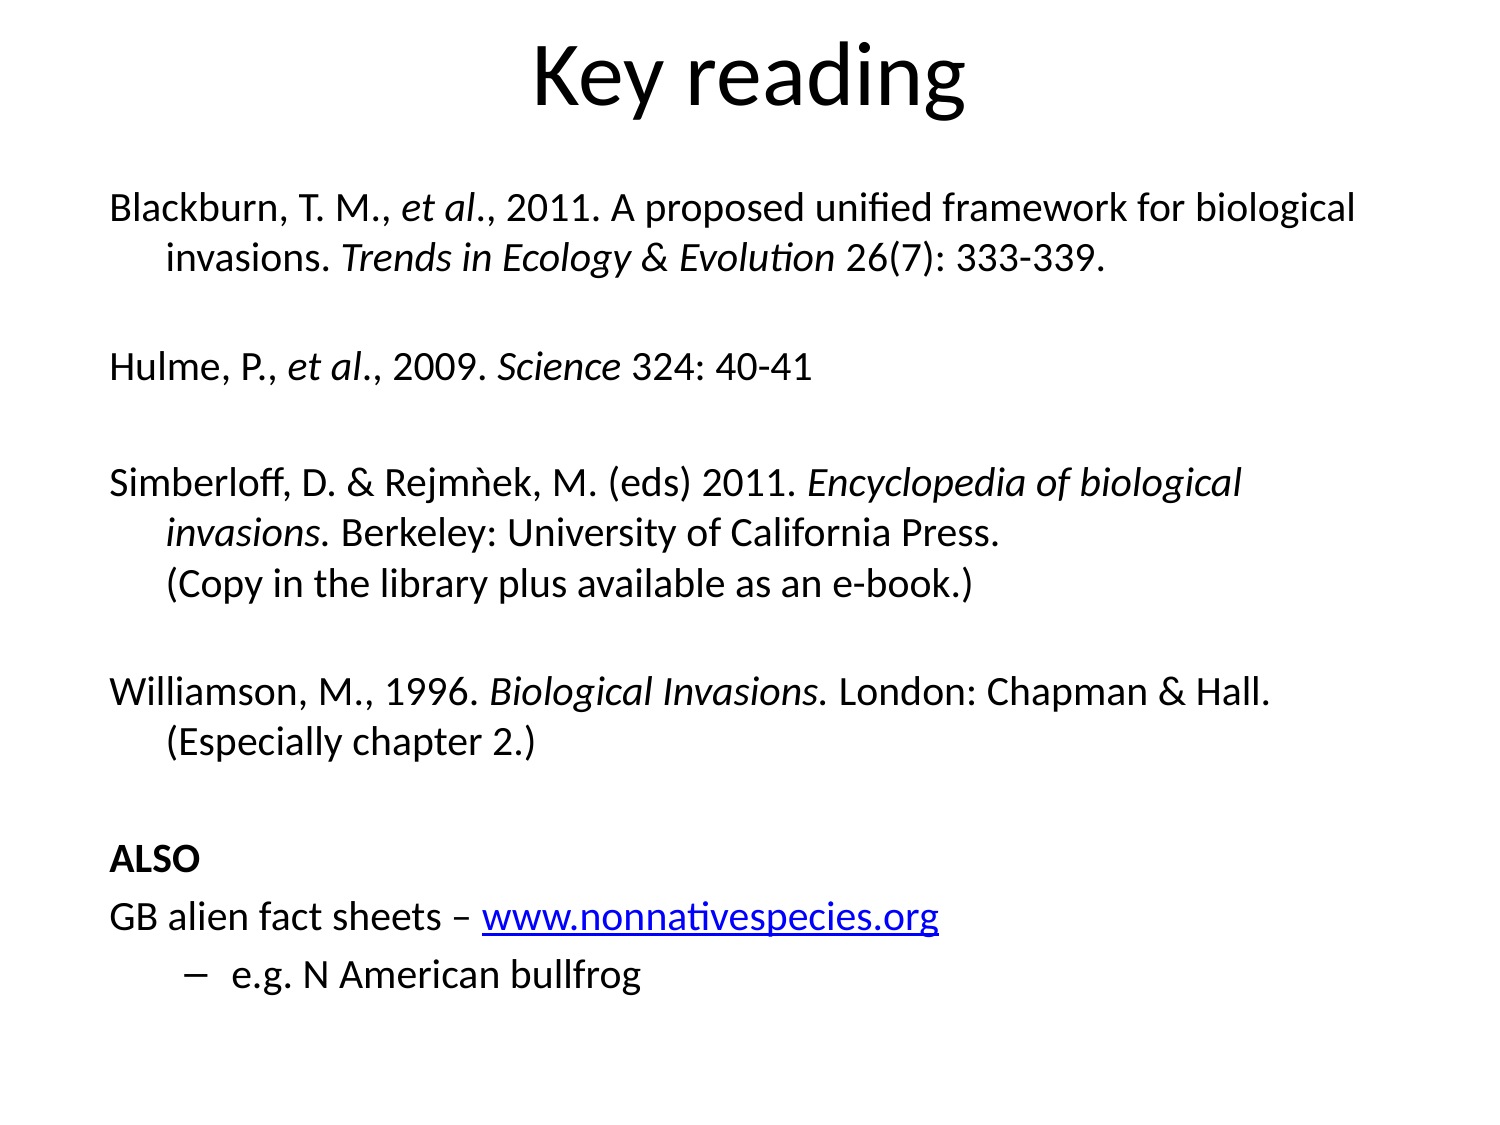

# Key reading
Blackburn, T. M., et al., 2011. A proposed unified framework for biological invasions. Trends in Ecology & Evolution 26(7): 333-339.
Hulme, P., et al., 2009. Science 324: 40-41

Simberloff, D. & Rejmǹek, M. (eds) 2011. Encyclopedia of biological invasions. Berkeley: University of California Press.
(Copy in the library plus available as an e-book.)
Williamson, M., 1996. Biological Invasions. London: Chapman & Hall.  (Especially chapter 2.)

ALSO
GB alien fact sheets – www.nonnativespecies.org
e.g. N American bullfrog